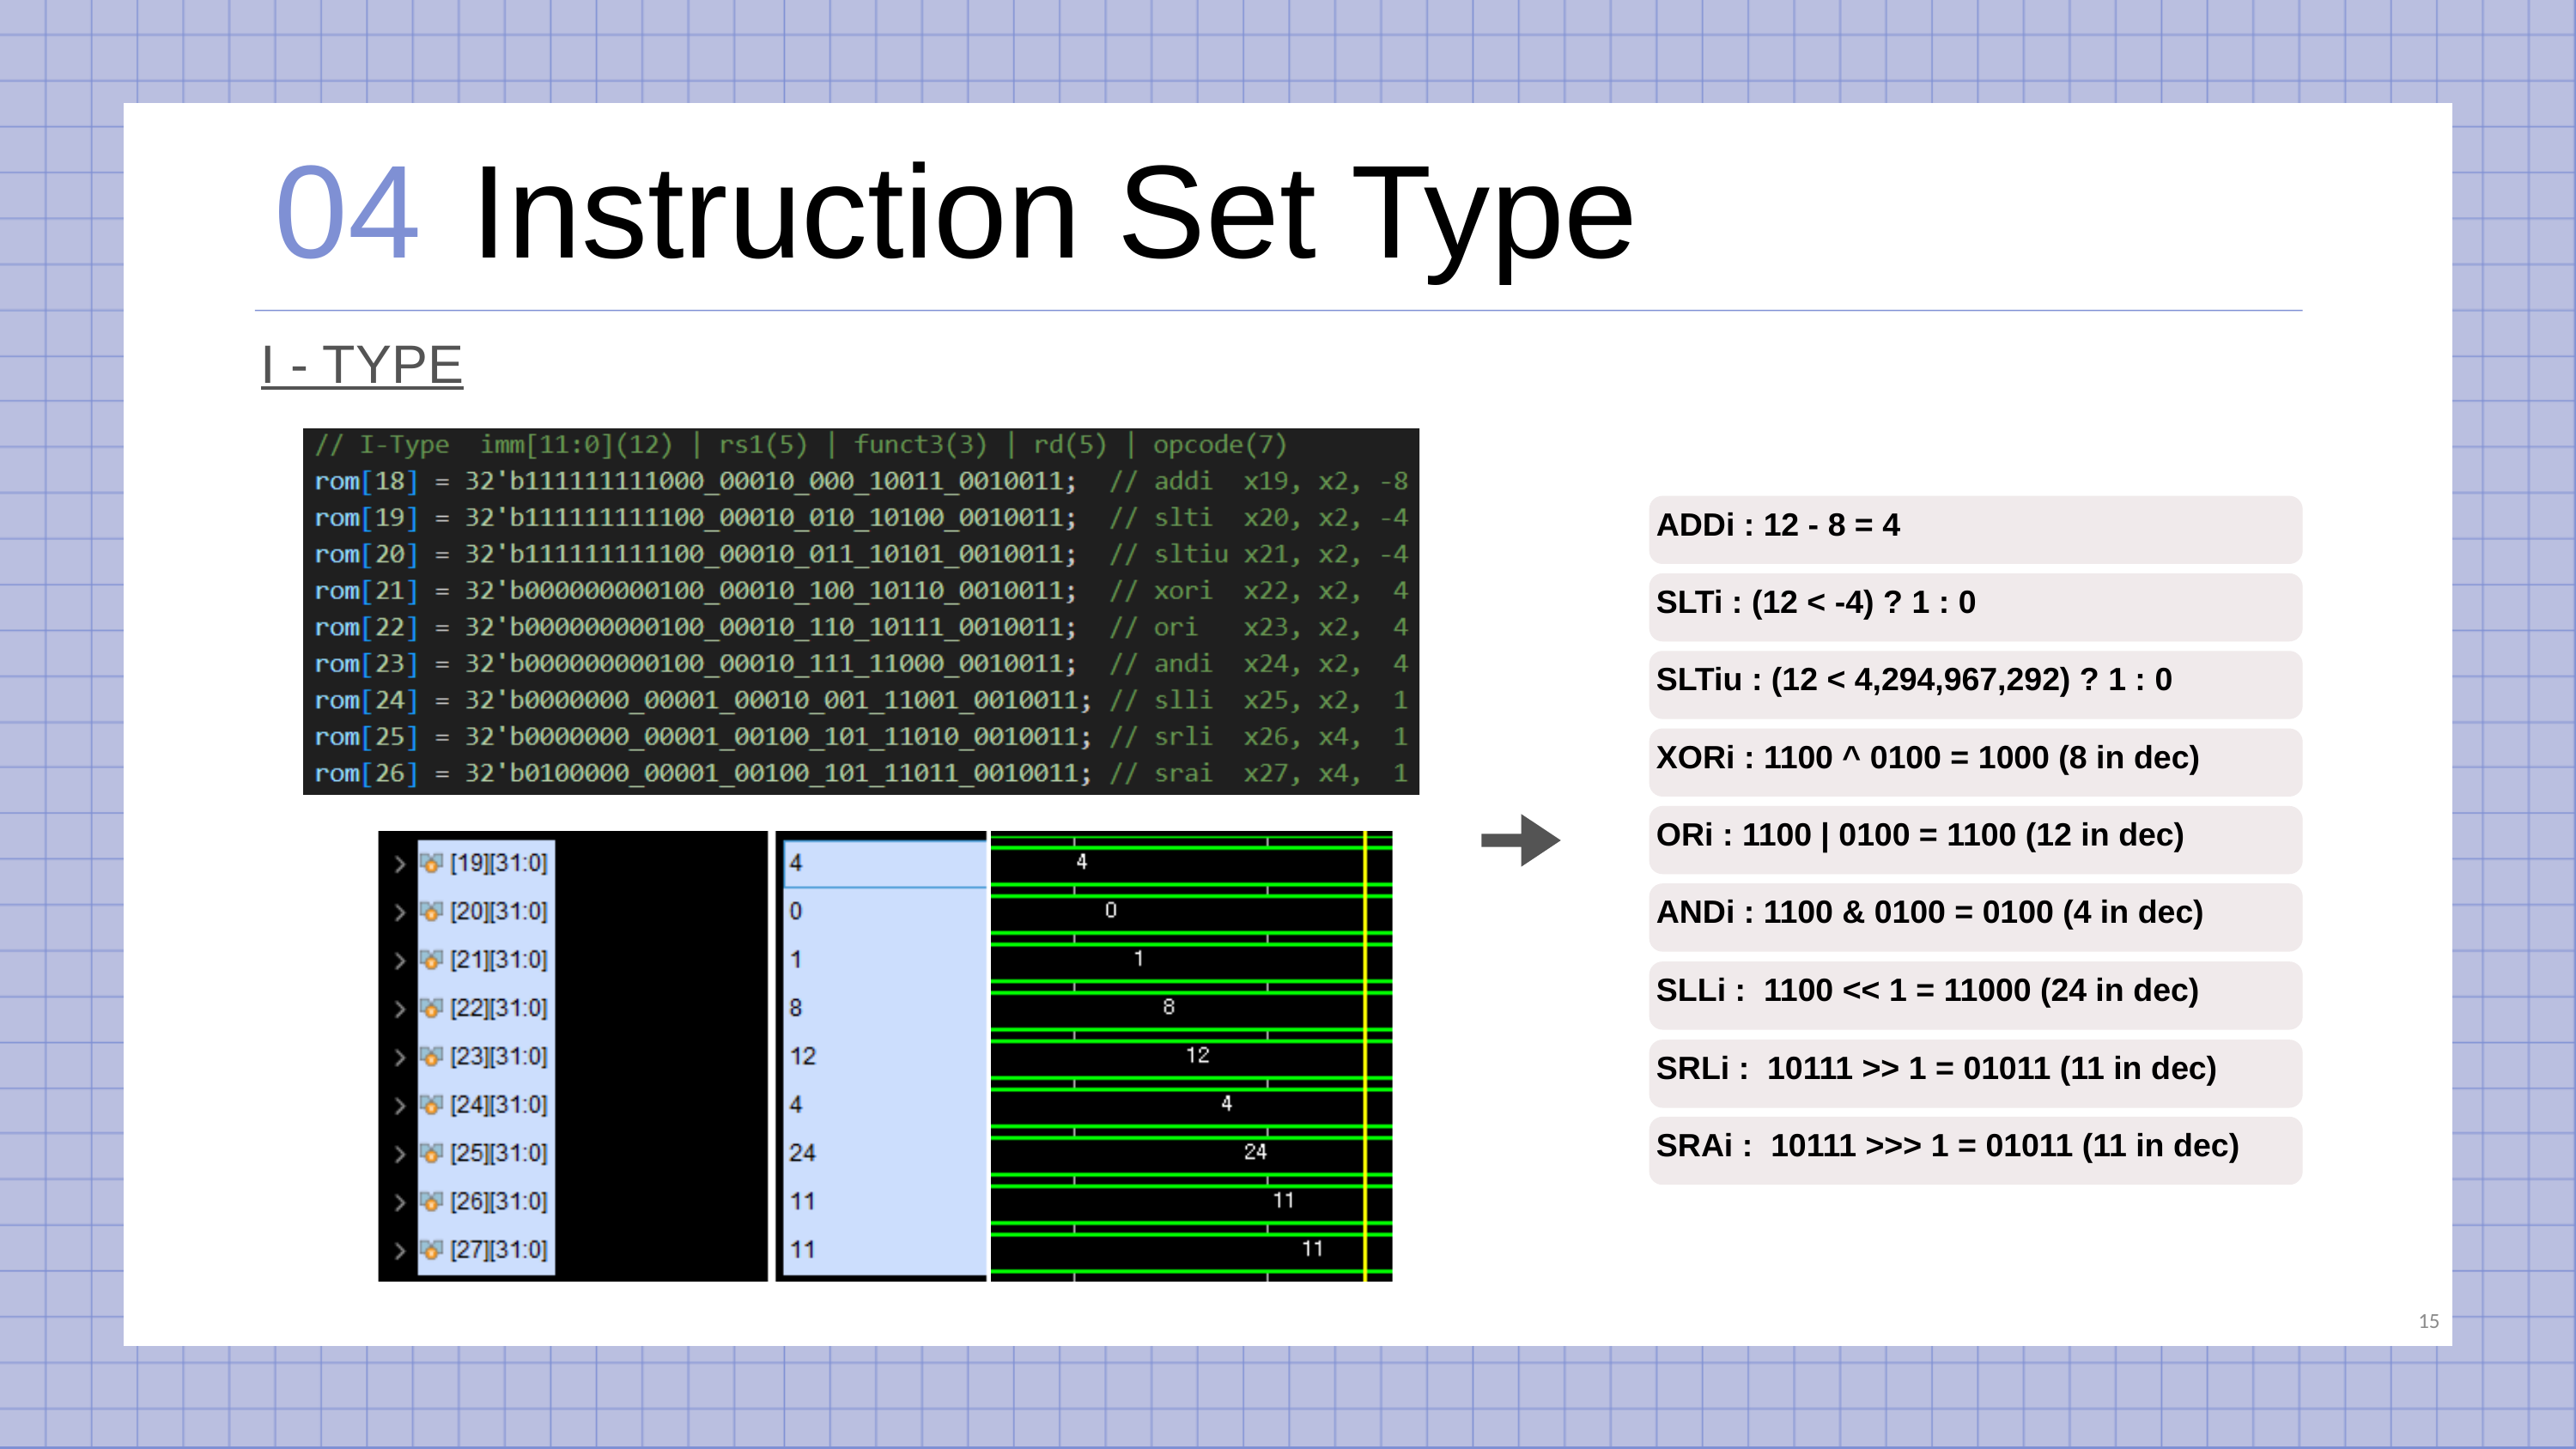

04
Instruction Set Type

I - TYPE

ADDi : 12 - 8 = 4

SLTi : (12 < -4) ? 1 : 0

SLTiu : (12 < 4,294,967,292) ? 1 : 0

XORi : 1100 ^ 0100 = 1000 (8 in dec)

ORi : 1100 | 0100 = 1100 (12 in dec)

ANDi : 1100 & 0100 = 0100 (4 in dec)

SLLi :  1100 << 1 = 11000 (24 in dec)

SRLi :  10111 >> 1 = 01011 (11 in dec)

SRAi :  10111 >>> 1 = 01011 (11 in dec)
15